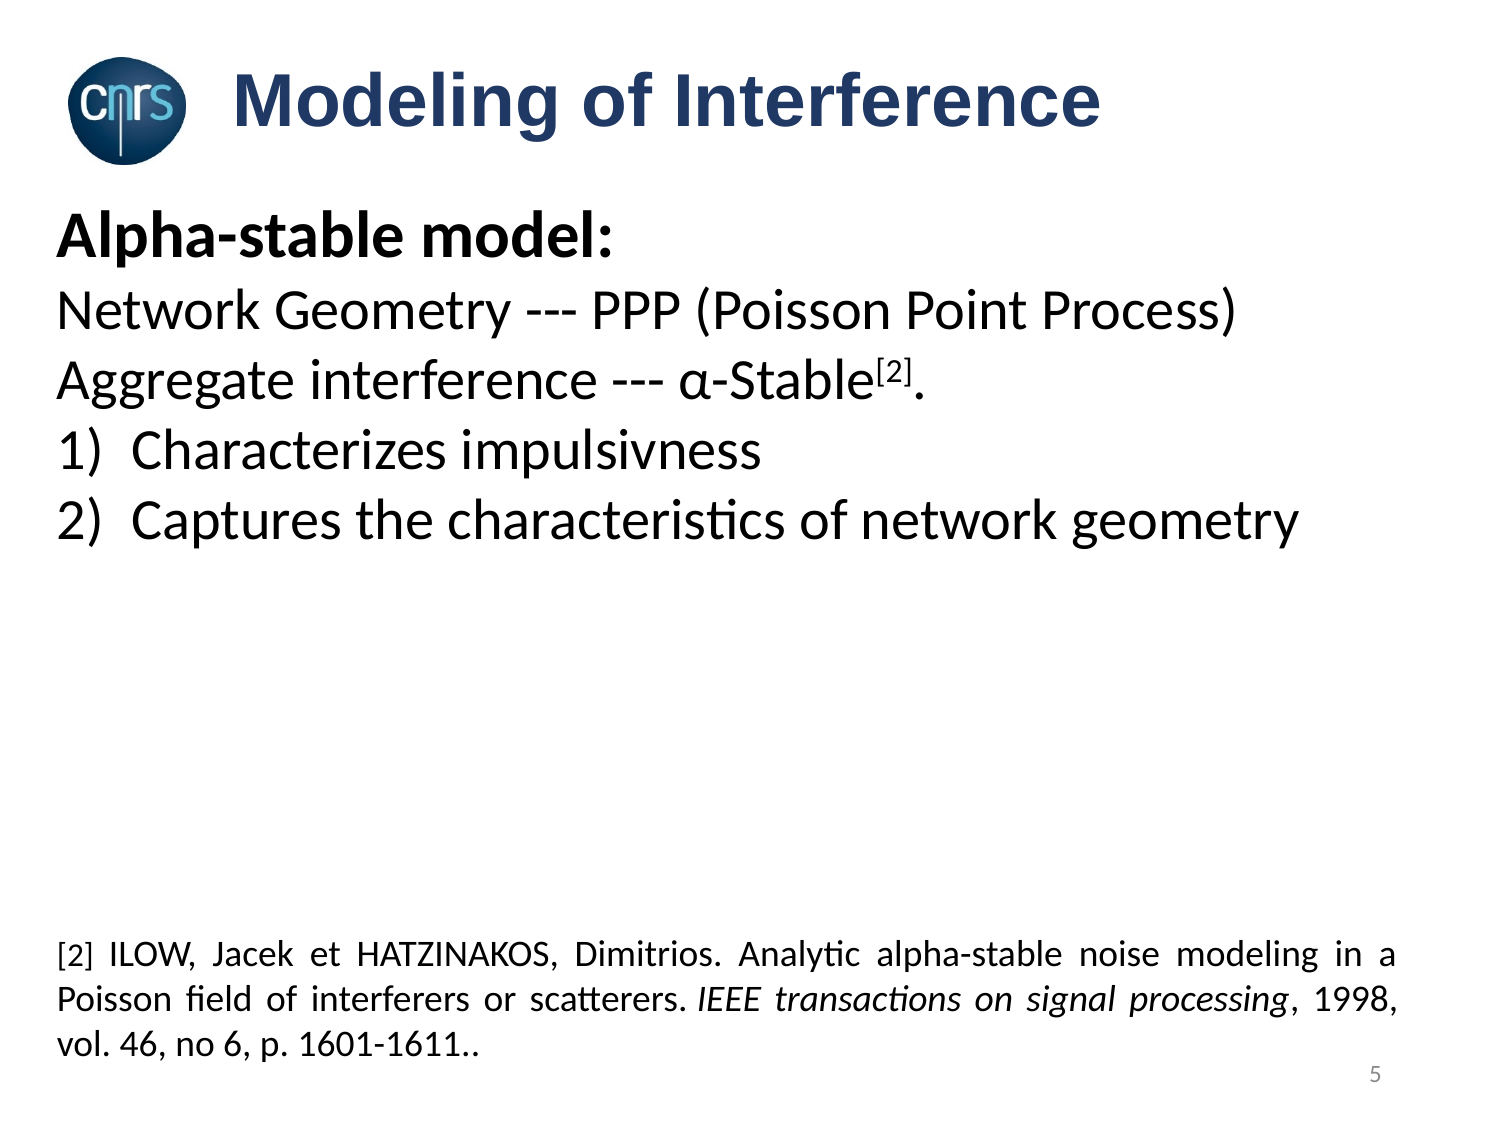

# Modeling of Interference
Alpha-stable model:
Network Geometry --- PPP (Poisson Point Process)
Aggregate interference --- α-Stable[2].
Characterizes impulsivness
Captures the characteristics of network geometry
[2] ILOW, Jacek et HATZINAKOS, Dimitrios. Analytic alpha-stable noise modeling in a Poisson field of interferers or scatterers. IEEE transactions on signal processing, 1998, vol. 46, no 6, p. 1601-1611..
5